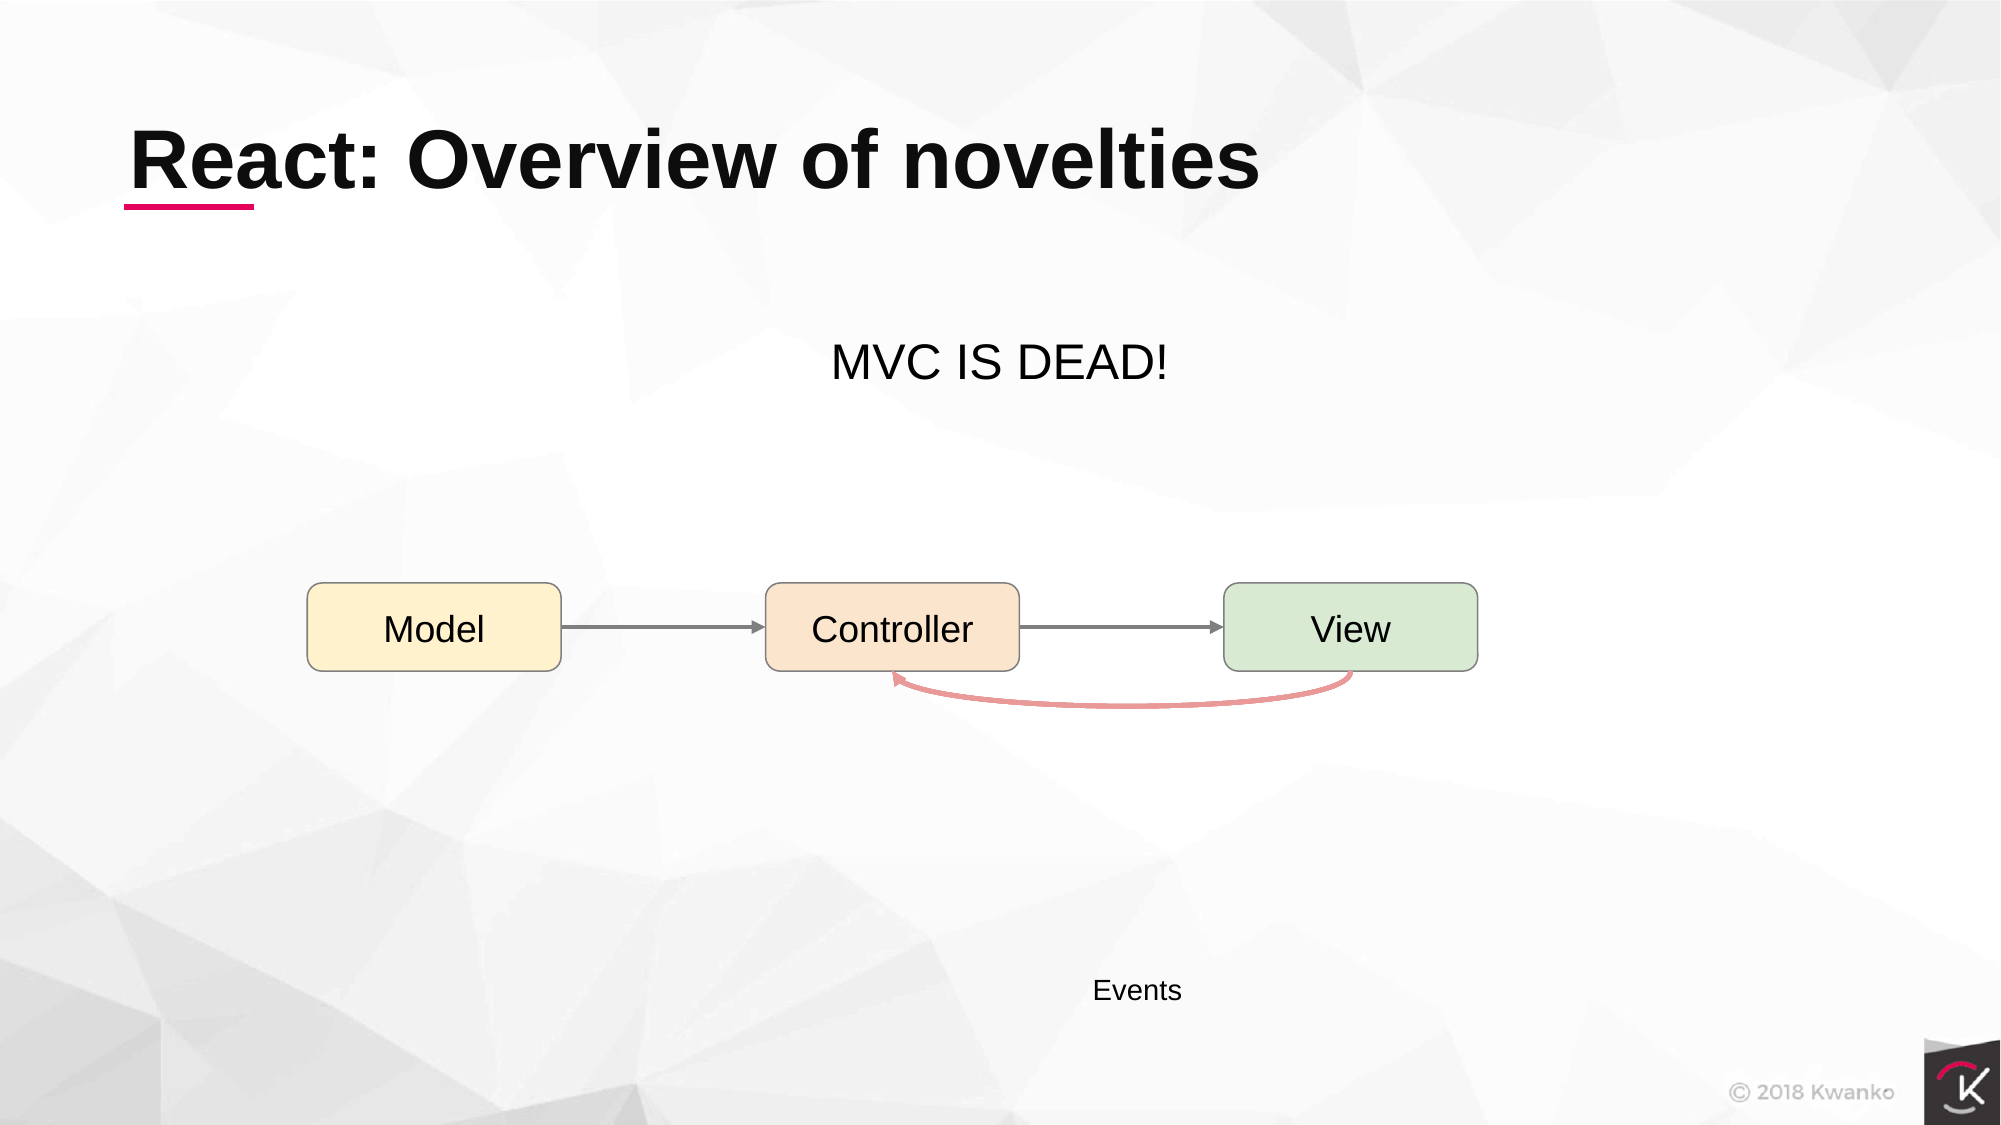

React: Overview of novelties
MVC IS DEAD!
Model
Controller
View
Events